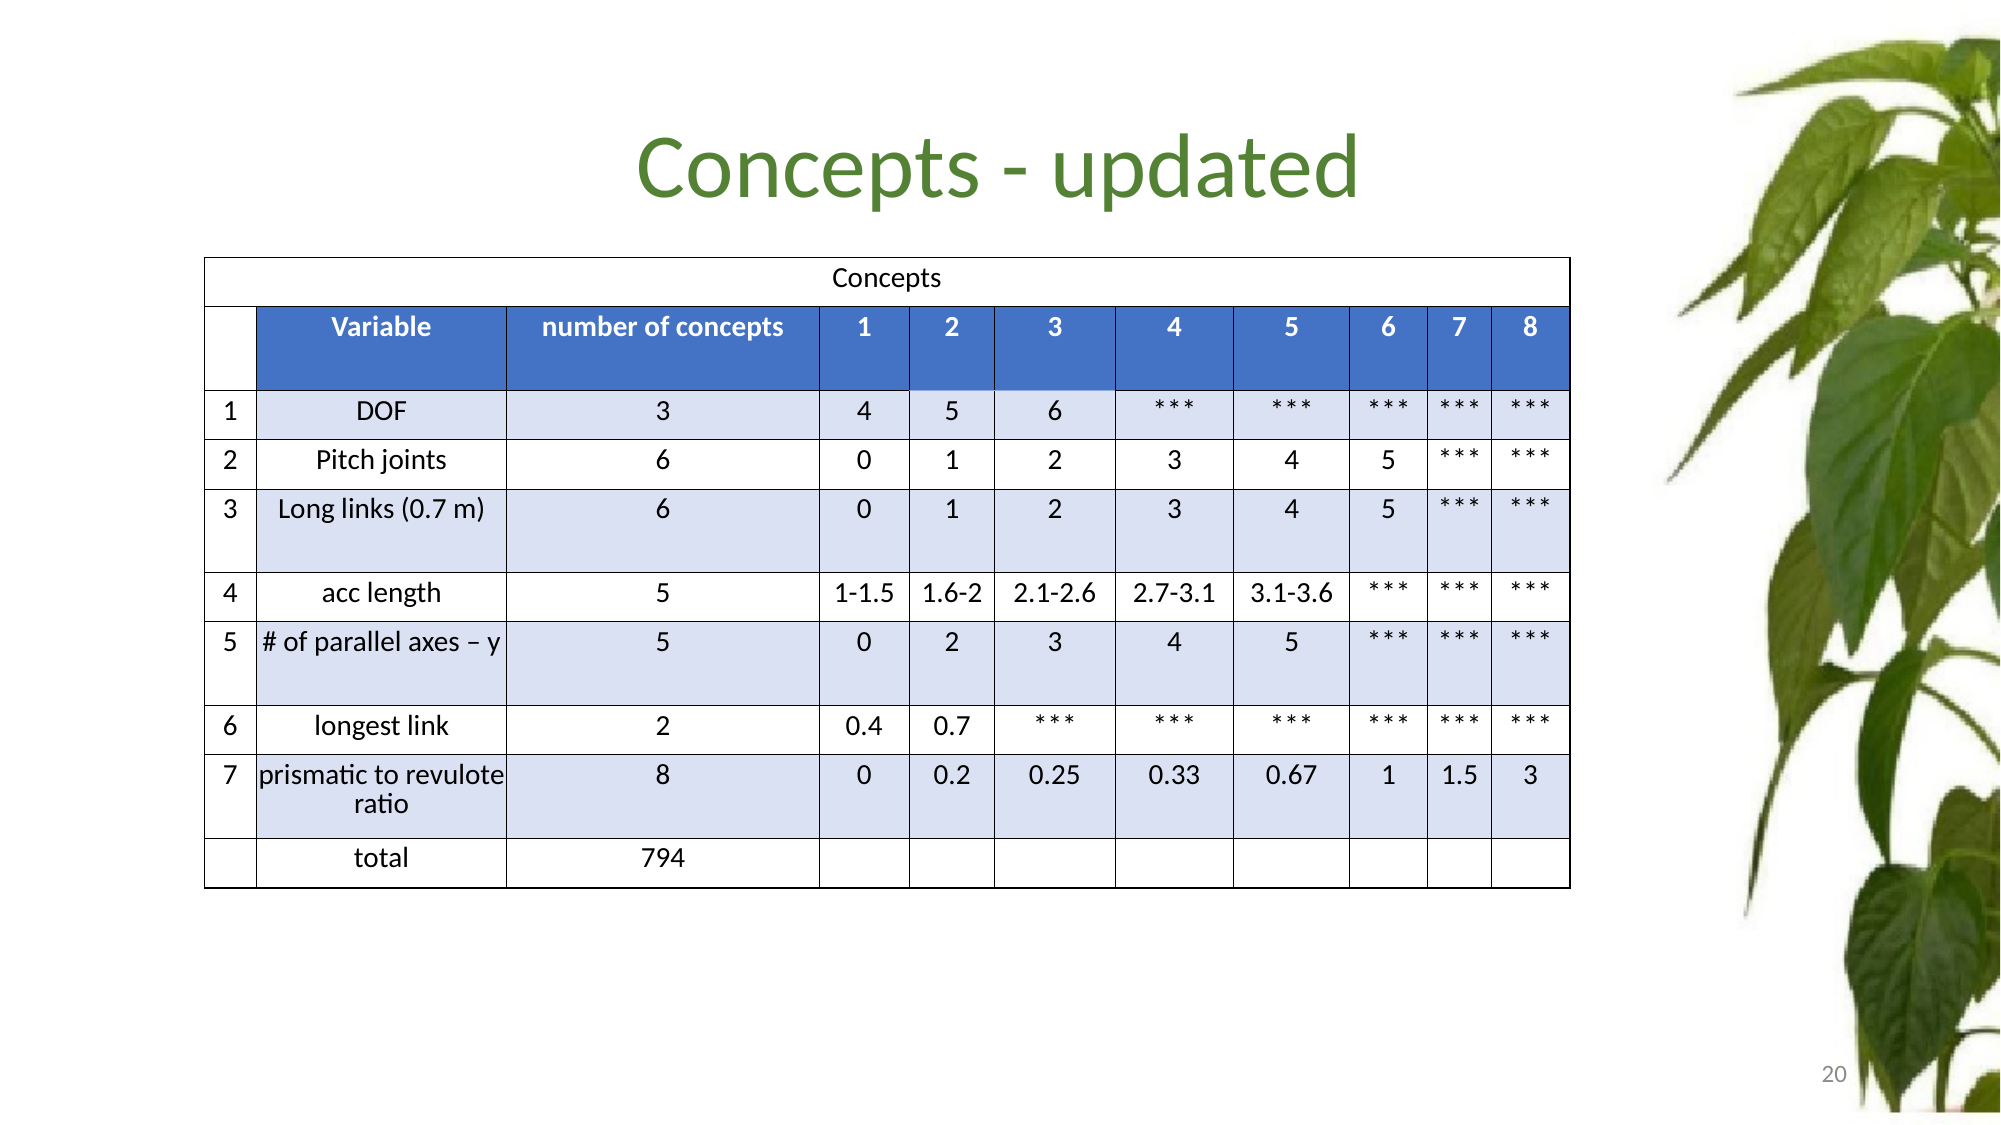

Concepts - updated
| Concepts |  |  |  |  |  |  |  |  |  |  |
| --- | --- | --- | --- | --- | --- | --- | --- | --- | --- | --- |
|  | Variable | number of concepts | 1 | 2 | 3 | 4 | 5 | 6 | 7 | 8 |
| 1 | DOF | 3 | 4 | 5 | 6 | \*\*\* | \*\*\* | \*\*\* | \*\*\* | \*\*\* |
| 2 | Pitch joints | 6 | 0 | 1 | 2 | 3 | 4 | 5 | \*\*\* | \*\*\* |
| 3 | Long links (0.7 m) | 6 | 0 | 1 | 2 | 3 | 4 | 5 | \*\*\* | \*\*\* |
| 4 | acc length | 5 | 1-1.5 | 1.6-2 | 2.1-2.6 | 2.7-3.1 | 3.1-3.6 | \*\*\* | \*\*\* | \*\*\* |
| 5 | # of parallel axes – y | 5 | 0 | 2 | 3 | 4 | 5 | \*\*\* | \*\*\* | \*\*\* |
| 6 | longest link | 2 | 0.4 | 0.7 | \*\*\* | \*\*\* | \*\*\* | \*\*\* | \*\*\* | \*\*\* |
| 7 | prismatic to revulote ratio | 8 | 0 | 0.2 | 0.25 | 0.33 | 0.67 | 1 | 1.5 | 3 |
|  | total | 794 |  |  |  |  |  |  |  |  |
20